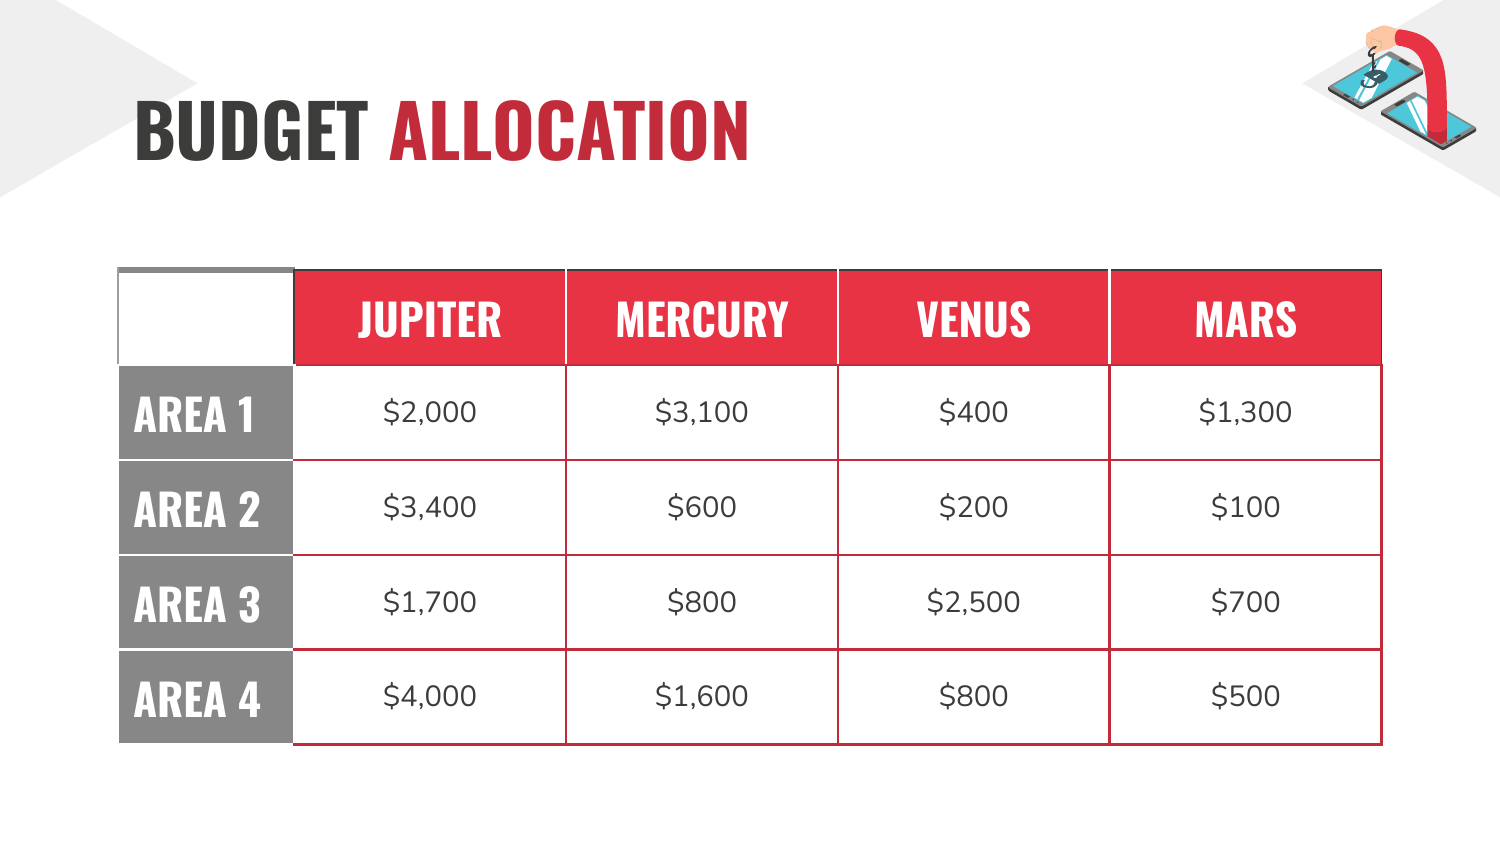

# BUDGET ALLOCATION
|  | JUPITER | MERCURY | VENUS | MARS |
| --- | --- | --- | --- | --- |
| AREA 1 | $2,000 | $3,100 | $400 | $1,300 |
| AREA 2 | $3,400 | $600 | $200 | $100 |
| AREA 3 | $1,700 | $800 | $2,500 | $700 |
| AREA 4 | $4,000 | $1,600 | $800 | $500 |